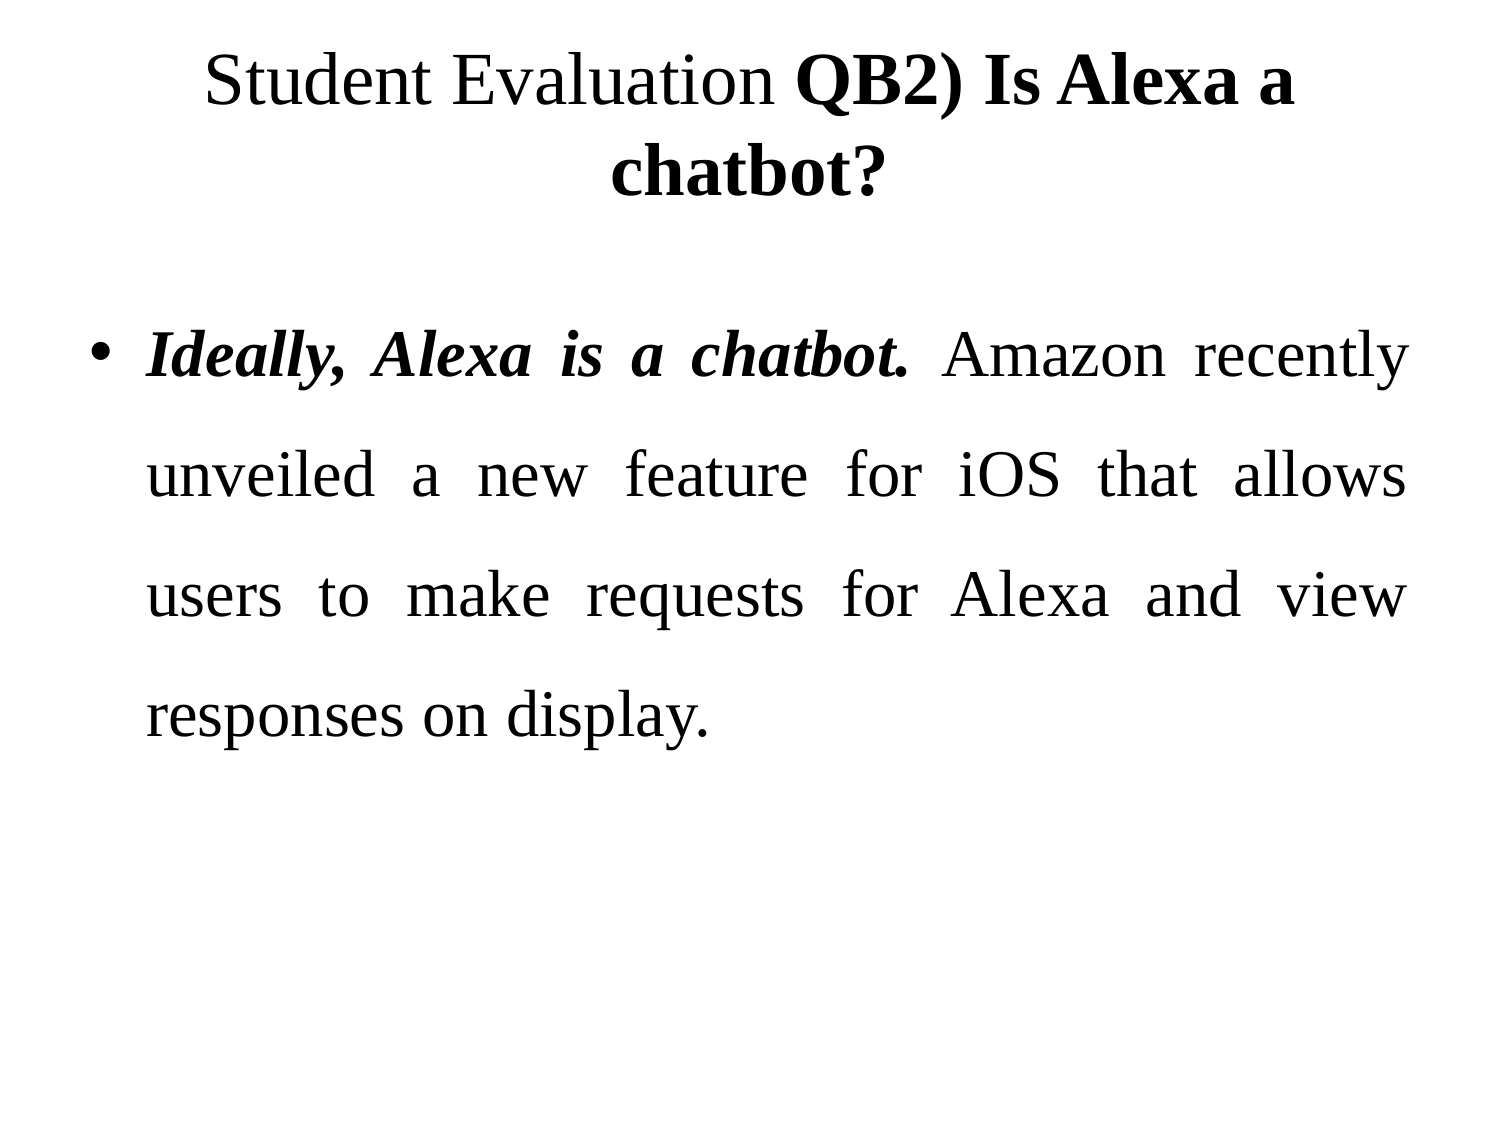

# Student Evaluation QB2) Is Alexa a chatbot?
Ideally, Alexa is a chatbot. Amazon recently unveiled a new feature for iOS that allows users to make requests for Alexa and view responses on display.